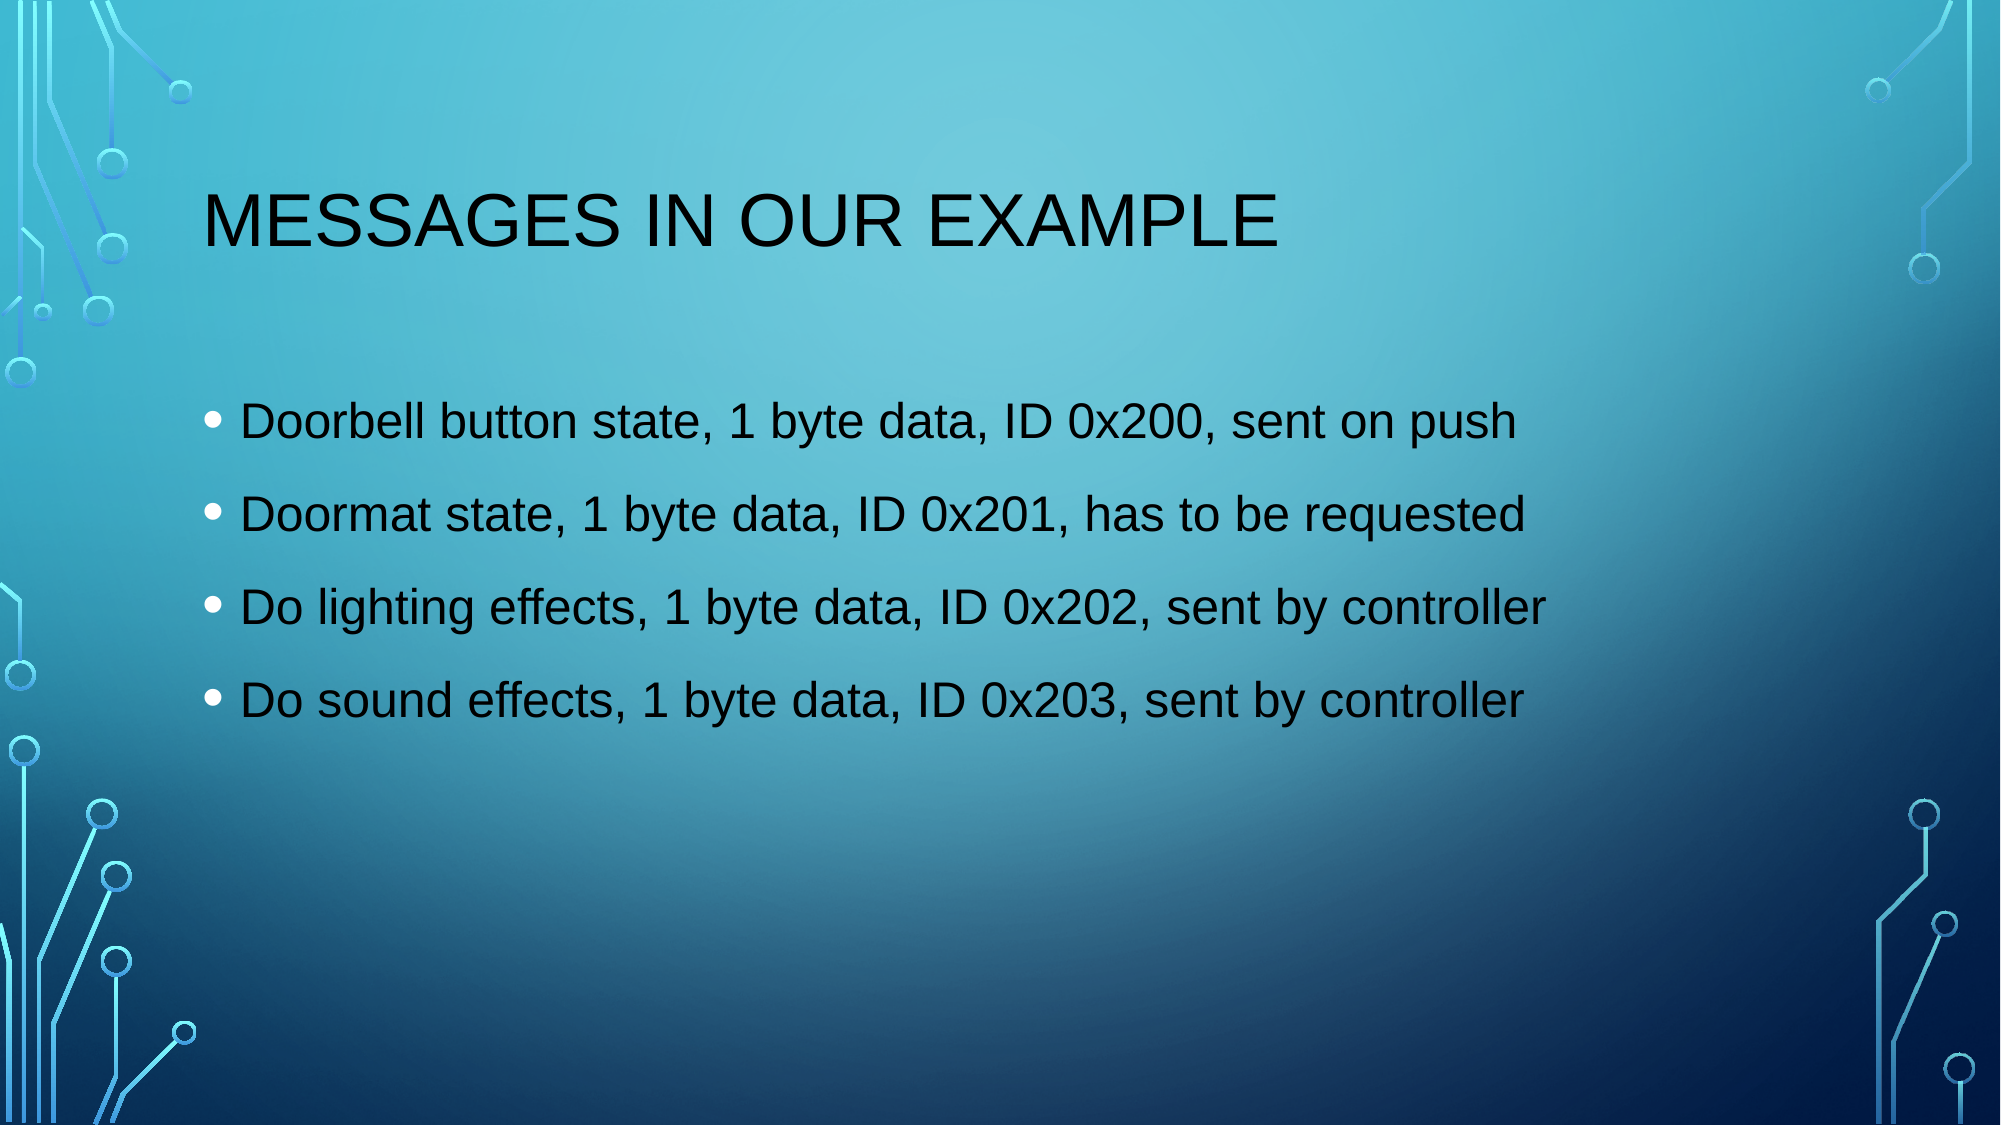

# Messages in our example
Doorbell button state, 1 byte data, ID 0x200, sent on push
Doormat state, 1 byte data, ID 0x201, has to be requested
Do lighting effects, 1 byte data, ID 0x202, sent by controller
Do sound effects, 1 byte data, ID 0x203, sent by controller